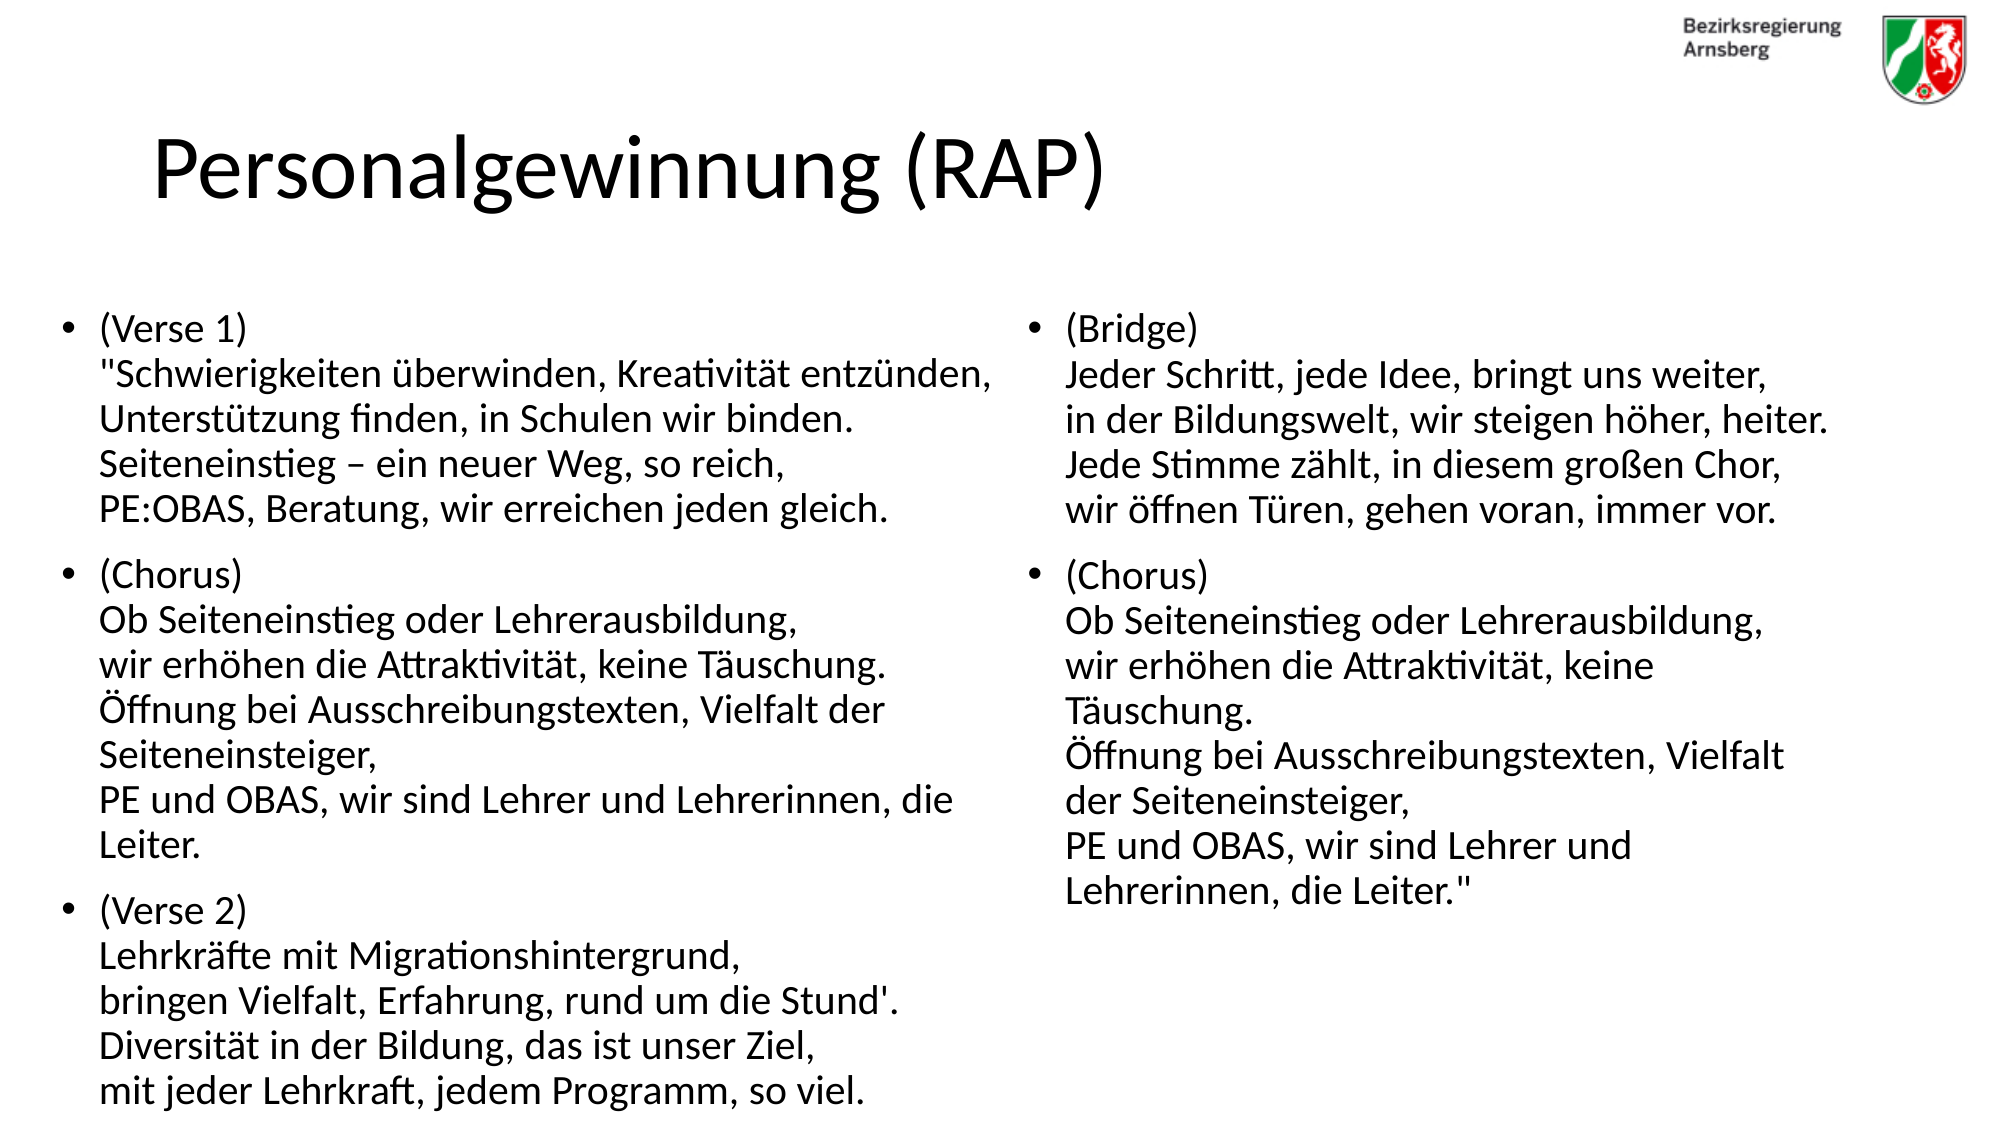

# Personalgewinnung (RAP)
(Verse 1)
"Schwierigkeiten überwinden, Kreativität entzünden,
Unterstützung finden, in Schulen wir binden.
Seiteneinstieg – ein neuer Weg, so reich,
PE:OBAS, Beratung, wir erreichen jeden gleich.
(Chorus)
Ob Seiteneinstieg oder Lehrerausbildung,
wir erhöhen die Attraktivität, keine Täuschung.
Öffnung bei Ausschreibungstexten, Vielfalt der Seiteneinsteiger,
PE und OBAS, wir sind Lehrer und Lehrerinnen, die Leiter.
(Verse 2)
Lehrkräfte mit Migrationshintergrund,
bringen Vielfalt, Erfahrung, rund um die Stund'.
Diversität in der Bildung, das ist unser Ziel,
mit jeder Lehrkraft, jedem Programm, so viel.
(Bridge)
Jeder Schritt, jede Idee, bringt uns weiter,
in der Bildungswelt, wir steigen höher, heiter.
Jede Stimme zählt, in diesem großen Chor,
wir öffnen Türen, gehen voran, immer vor.
(Chorus)
Ob Seiteneinstieg oder Lehrerausbildung,
wir erhöhen die Attraktivität, keine Täuschung.
Öffnung bei Ausschreibungstexten, Vielfalt der Seiteneinsteiger,
PE und OBAS, wir sind Lehrer und Lehrerinnen, die Leiter."